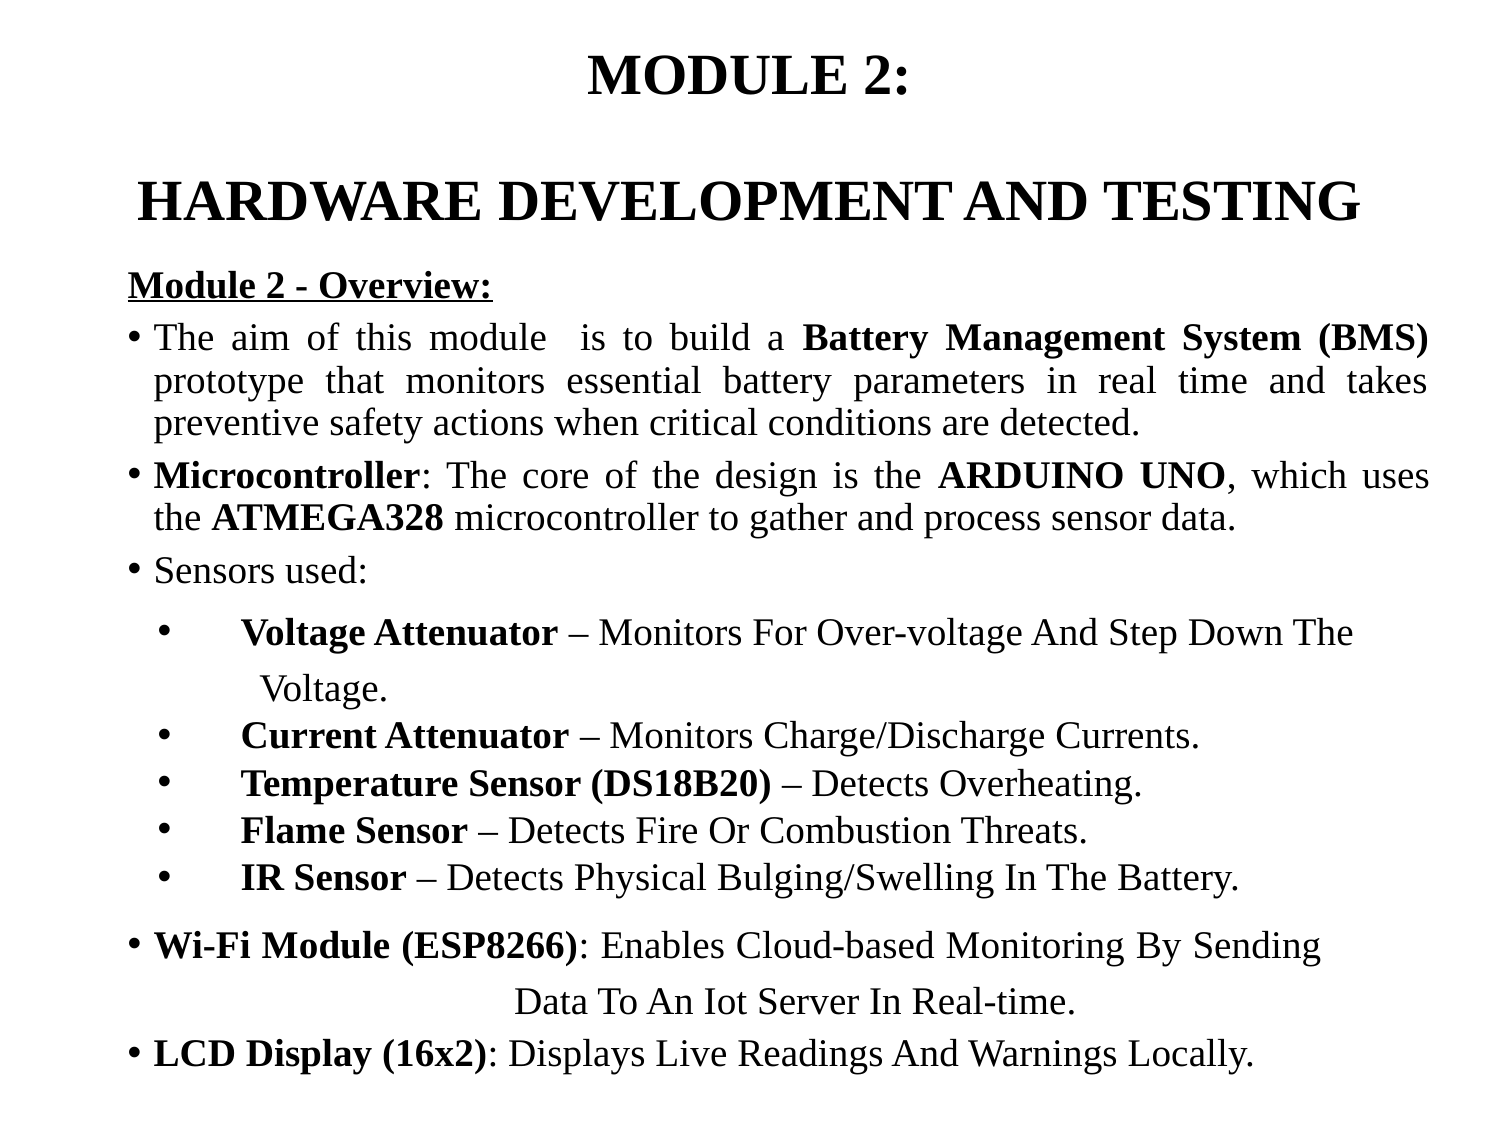

# MODULE 2: HARDWARE DEVELOPMENT AND TESTING
Module 2 - Overview:
The aim of this module  is to build a Battery Management System (BMS) prototype that monitors essential battery parameters in real time and takes preventive safety actions when critical conditions are detected.
Microcontroller: The core of the design is the ARDUINO UNO, which uses the ATMEGA328 microcontroller to gather and process sensor data.
Sensors used:
Voltage Attenuator – Monitors For Over-voltage And Step Down The     			     Voltage.
Current Attenuator – Monitors Charge/Discharge Currents.
Temperature Sensor (DS18B20) – Detects Overheating.
Flame Sensor – Detects Fire Or Combustion Threats.
IR Sensor – Detects Physical Bulging/Swelling In The Battery.
Wi-Fi Module (ESP8266): Enables Cloud-based Monitoring By Sending 				       Data To An Iot Server In Real-time.
LCD Display (16x2): Displays Live Readings And Warnings Locally.